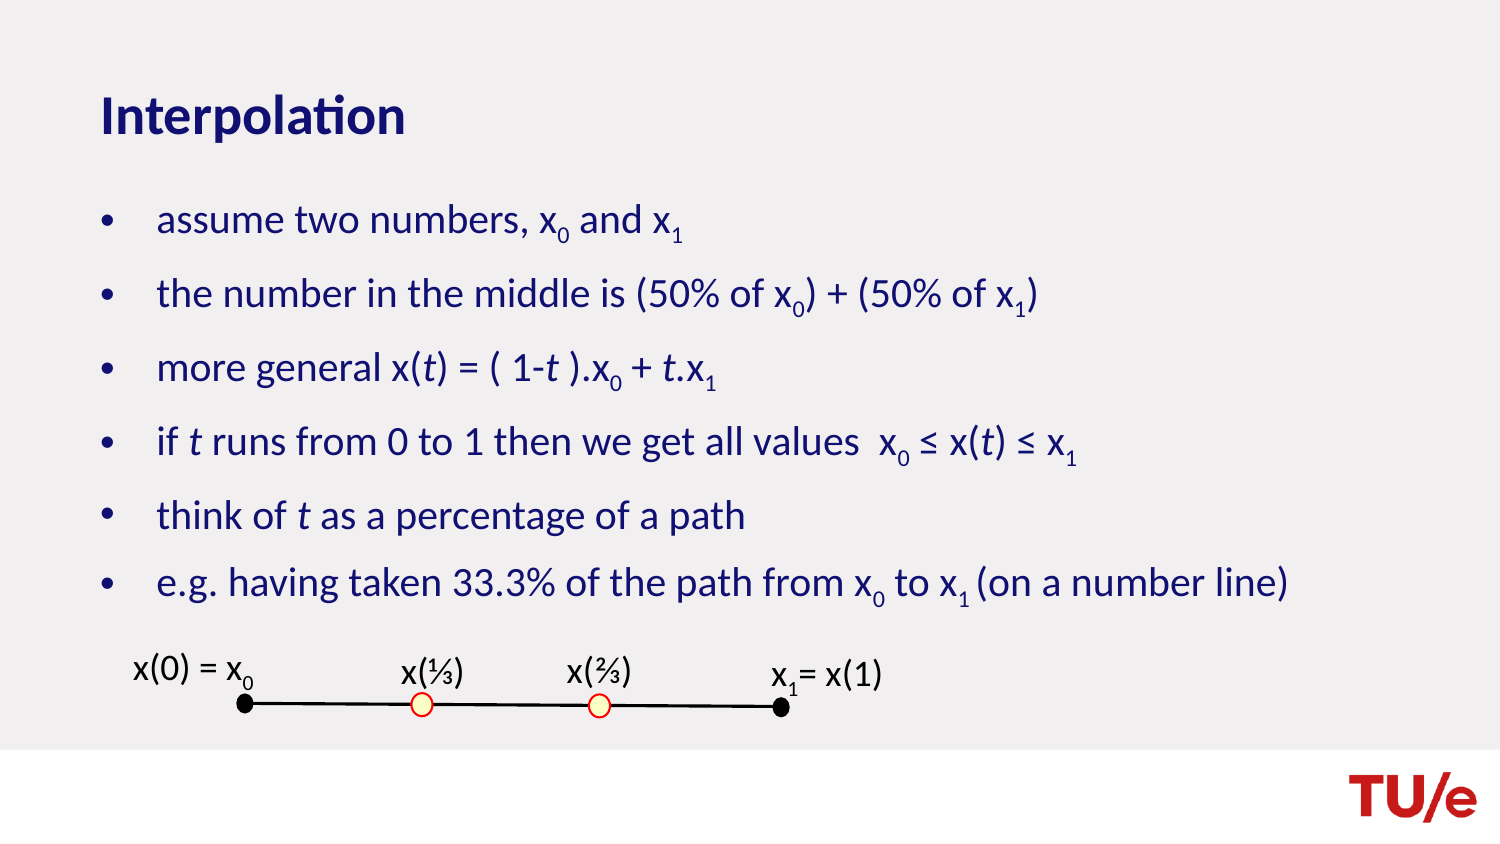

# Interpolation
assume two numbers, x0 and x1
the number in the middle is (50% of x0) + (50% of x1)
more general x(t) = ( 1-t ).x0 + t.x1
if t runs from 0 to 1 then we get all values  x0 ≤ x(t) ≤ x1
think of t as a percentage of a path
e.g. having taken 33.3% of the path from x0 to x1 (on a number line)
x(0) = x0
x(⅔)
x(⅓)
x1= x(1)